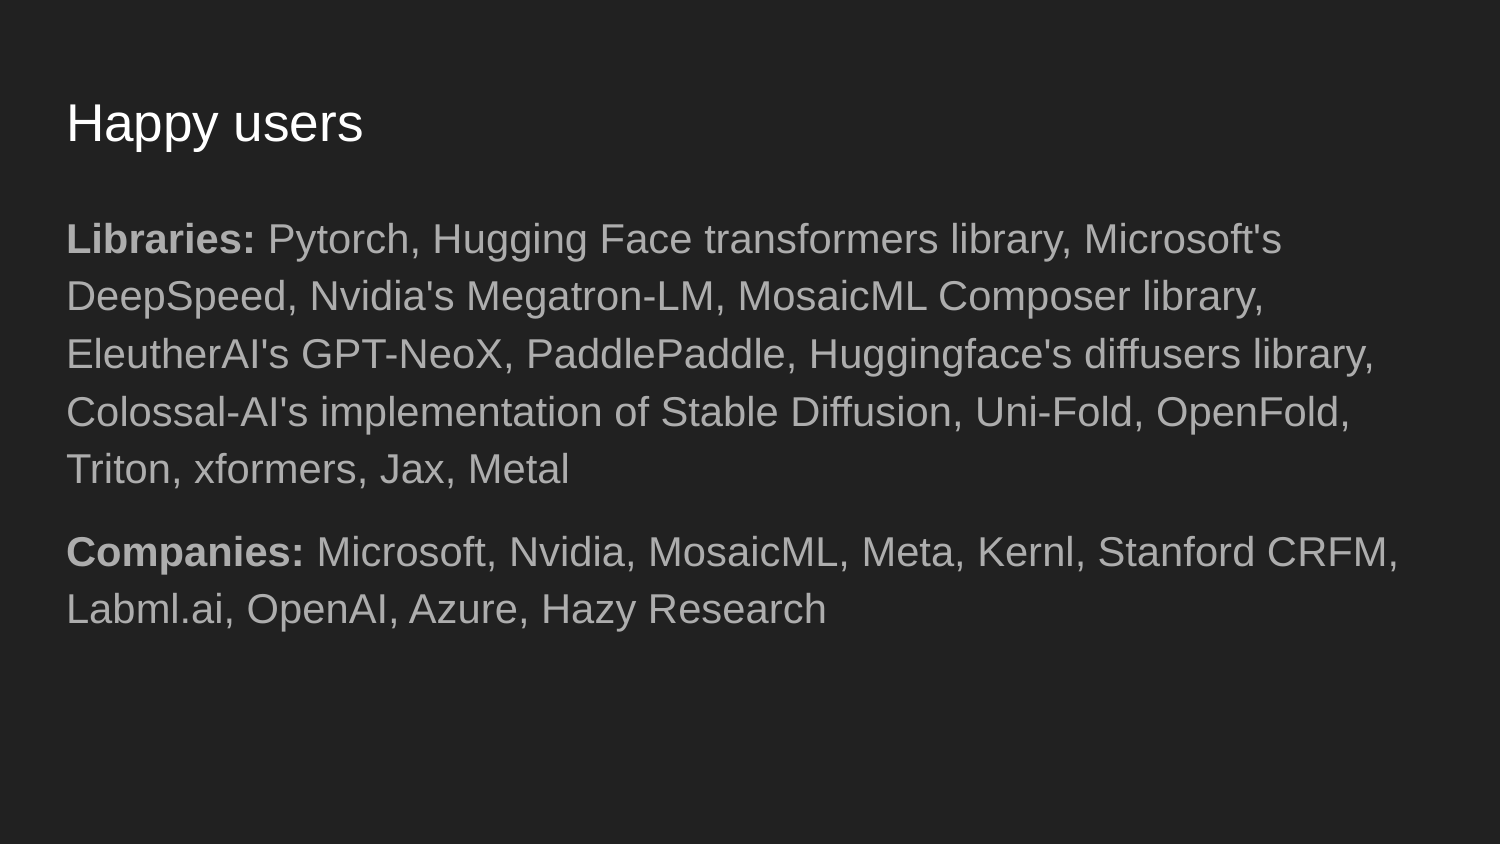

# Happy users
Libraries: Pytorch, Hugging Face transformers library, Microsoft's DeepSpeed, Nvidia's Megatron-LM, MosaicML Composer library, EleutherAI's GPT-NeoX, PaddlePaddle, Huggingface's diffusers library, Colossal-AI's implementation of Stable Diffusion, Uni-Fold, OpenFold, Triton, xformers, Jax, Metal
Companies: Microsoft, Nvidia, MosaicML, Meta, Kernl, Stanford CRFM, Labml.ai, OpenAI, Azure, Hazy Research